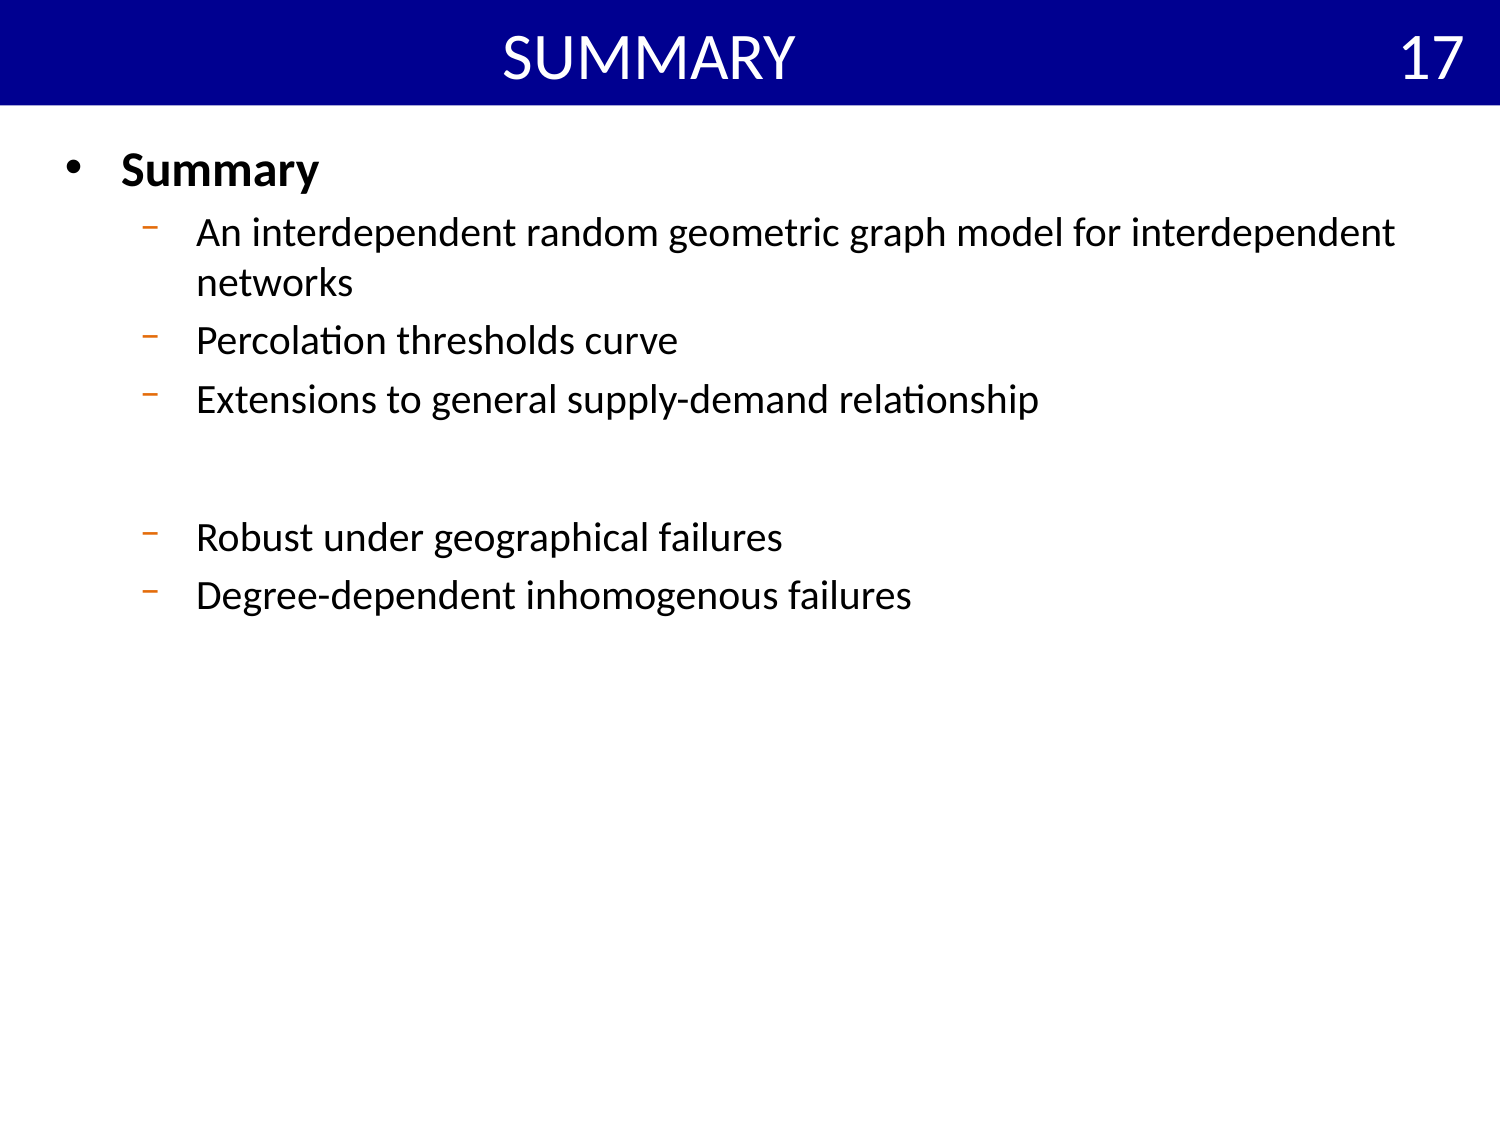

# Summary
17
Summary
An interdependent random geometric graph model for interdependent networks
Percolation thresholds curve
Extensions to general supply-demand relationship

Robust under geographical failures
Degree-dependent inhomogenous failures